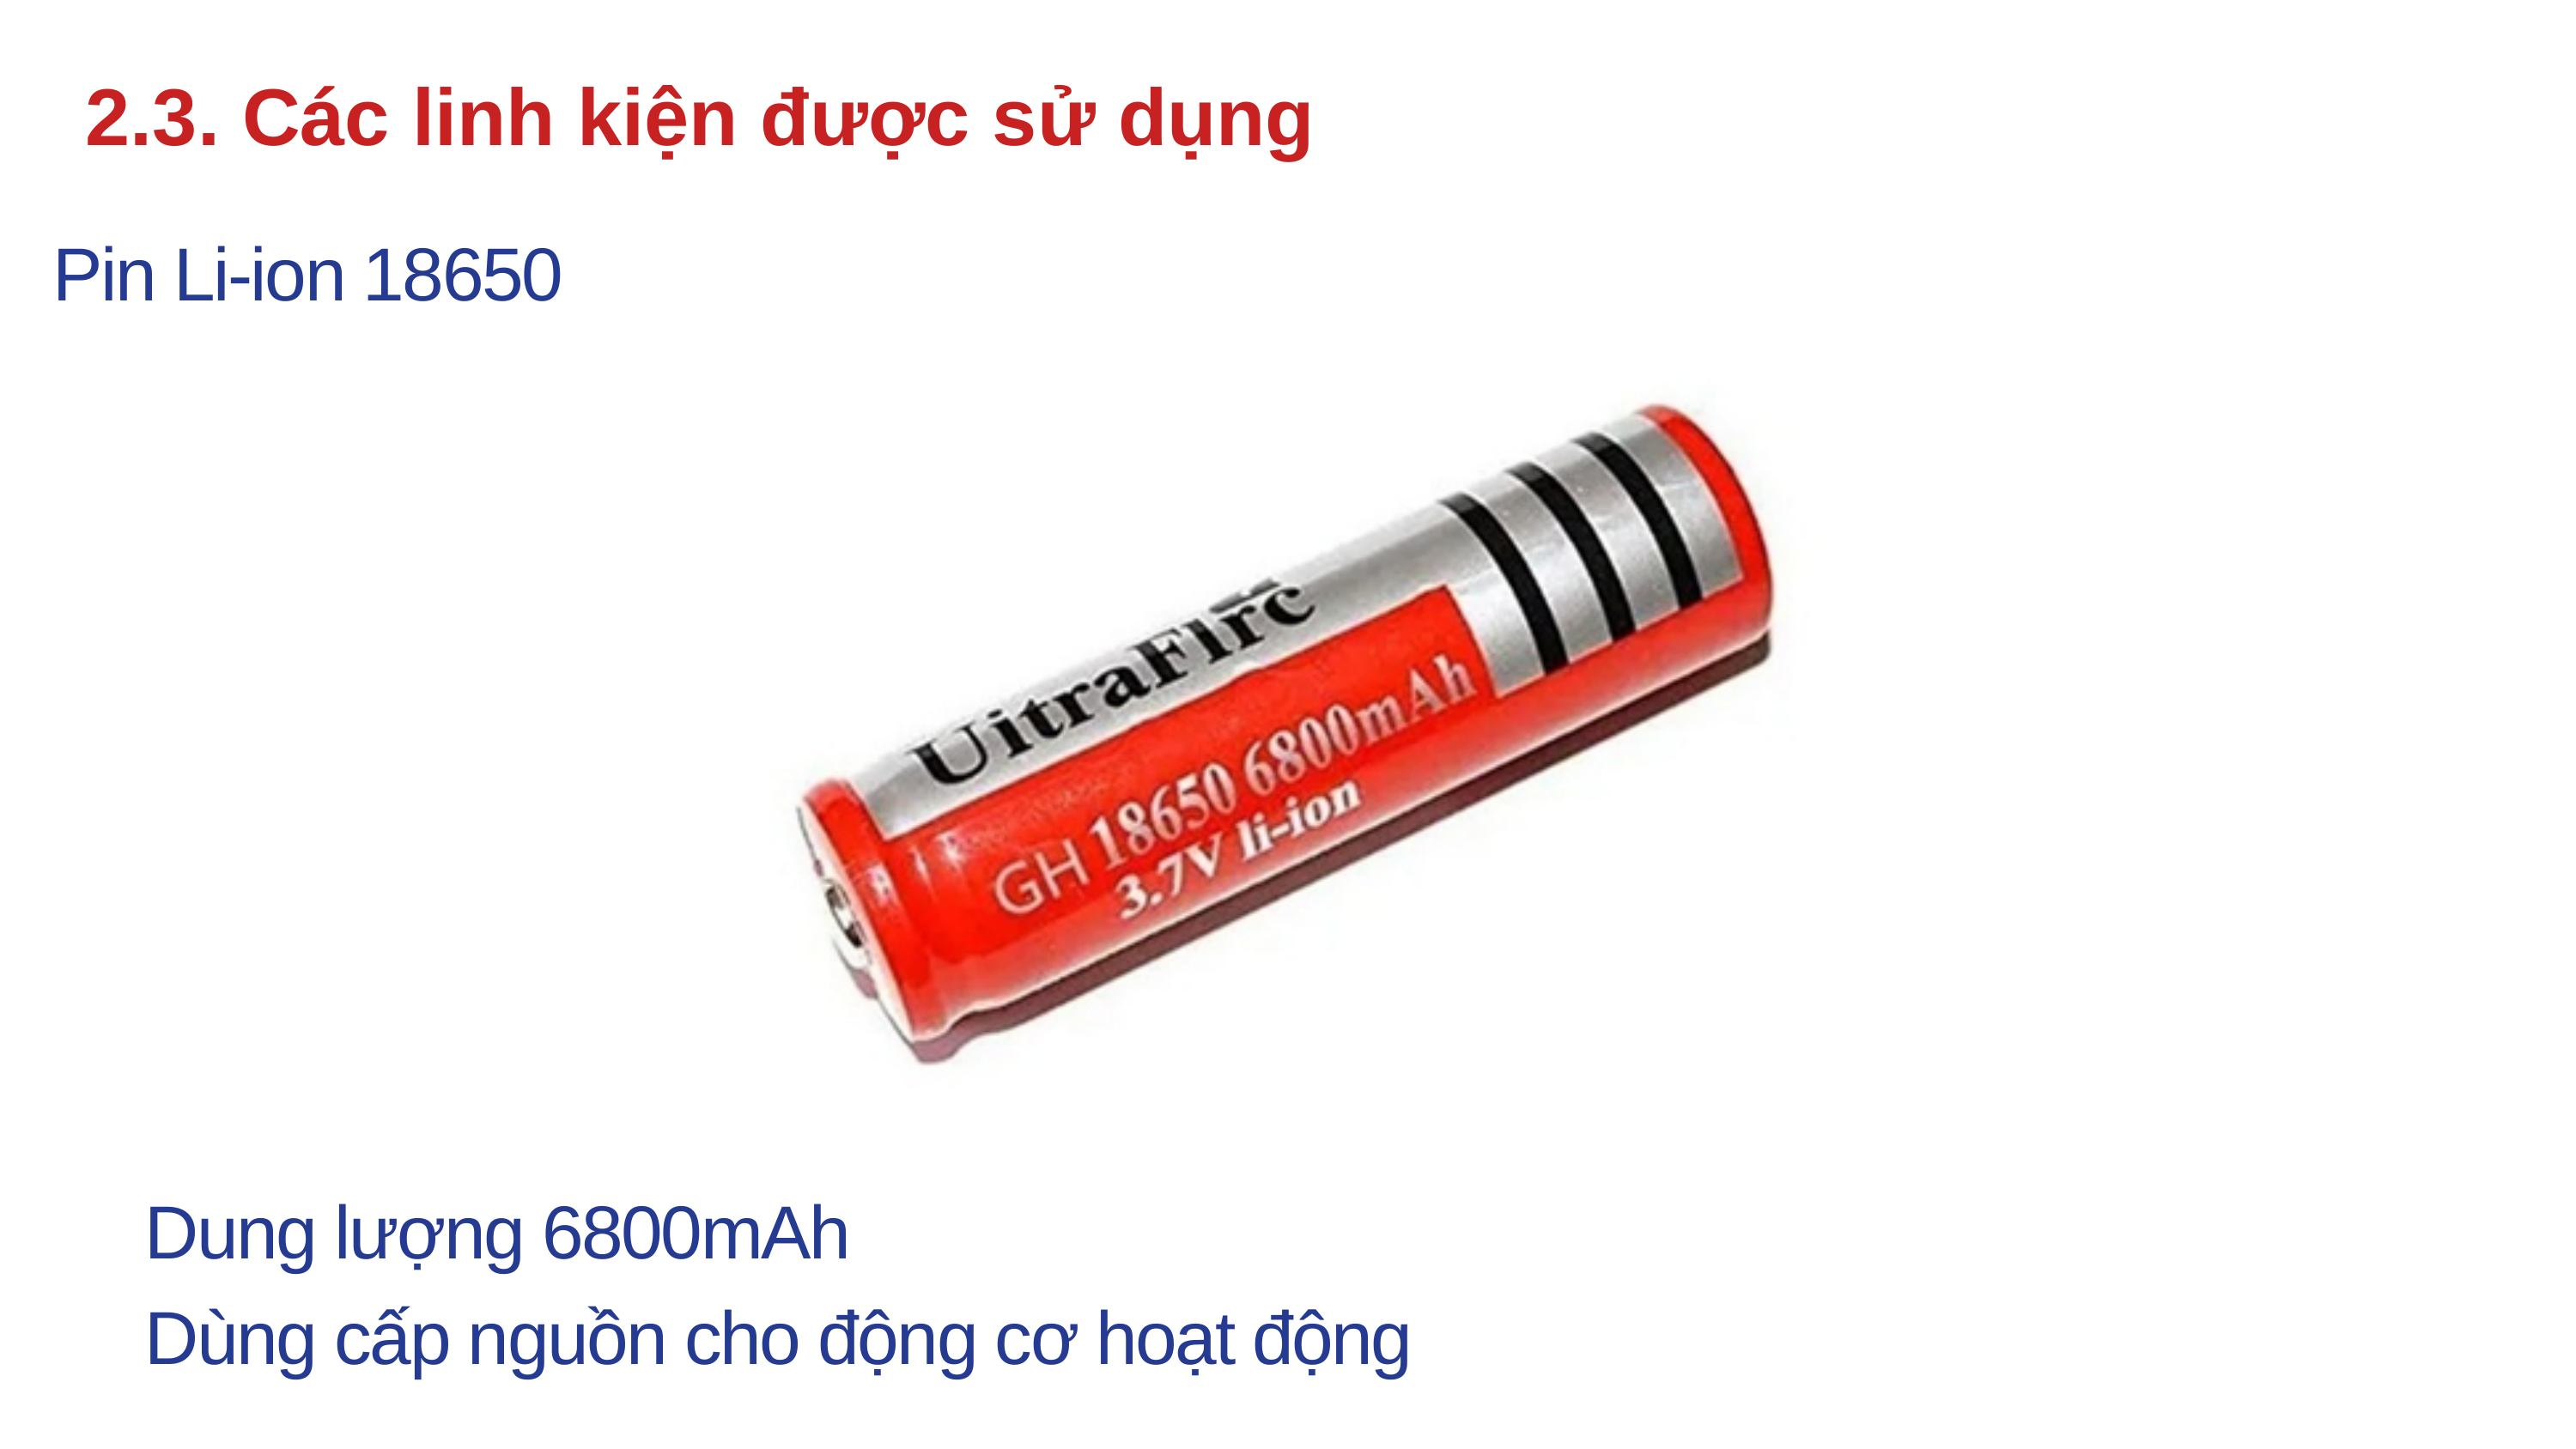

2.3. Các linh kiện được sử dụng
Pin Li-ion 18650

Dung lượng 6800mAh
Dùng cấp nguồn cho động cơ hoạt động